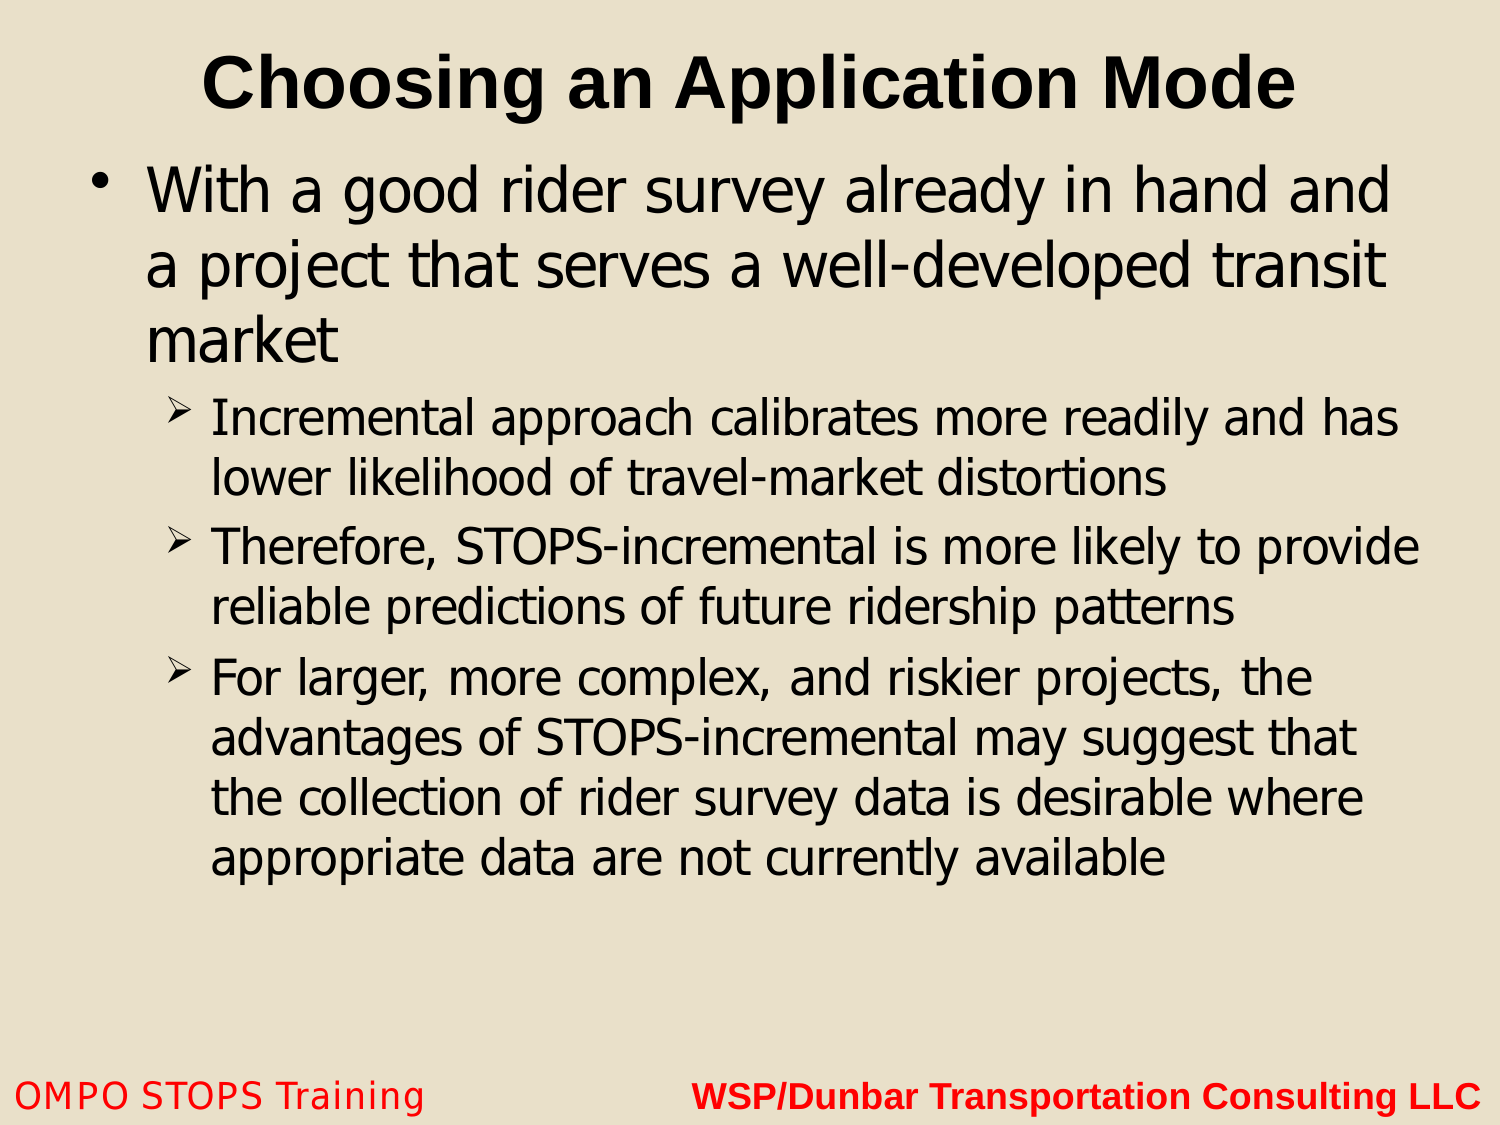

# Choosing an Application Mode
With a good rider survey already in hand and a project that serves a well-developed transit market
Incremental approach calibrates more readily and has lower likelihood of travel-market distortions
Therefore, STOPS-incremental is more likely to provide reliable predictions of future ridership patterns
For larger, more complex, and riskier projects, the advantages of STOPS-incremental may suggest that the collection of rider survey data is desirable where appropriate data are not currently available
OMPO STOPS Training                        WSP/Dunbar Transportation Consulting LLC